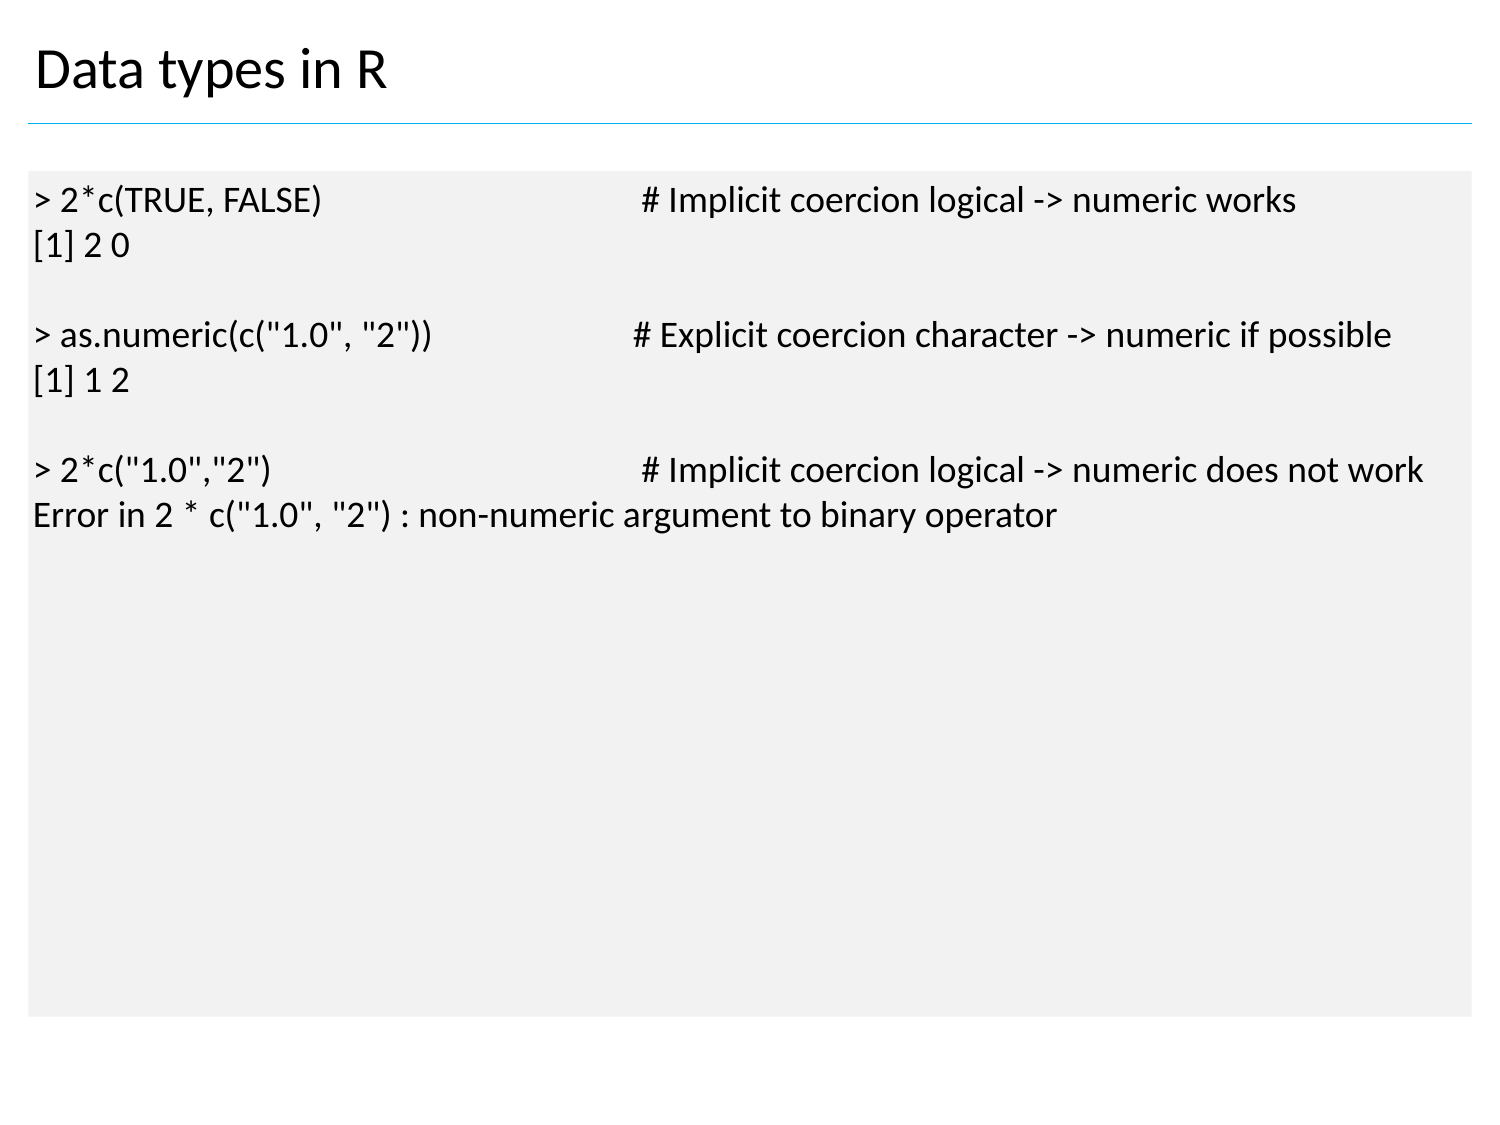

Data types in R
> 2*c(TRUE, FALSE) 			 # Implicit coercion logical -> numeric works
[1] 2 0

> as.numeric(c("1.0", "2")) 		# Explicit coercion character -> numeric if possible
[1] 1 2

> 2*c("1.0","2")			 # Implicit coercion logical -> numeric does not work
Error in 2 * c("1.0", "2") : non-numeric argument to binary operator